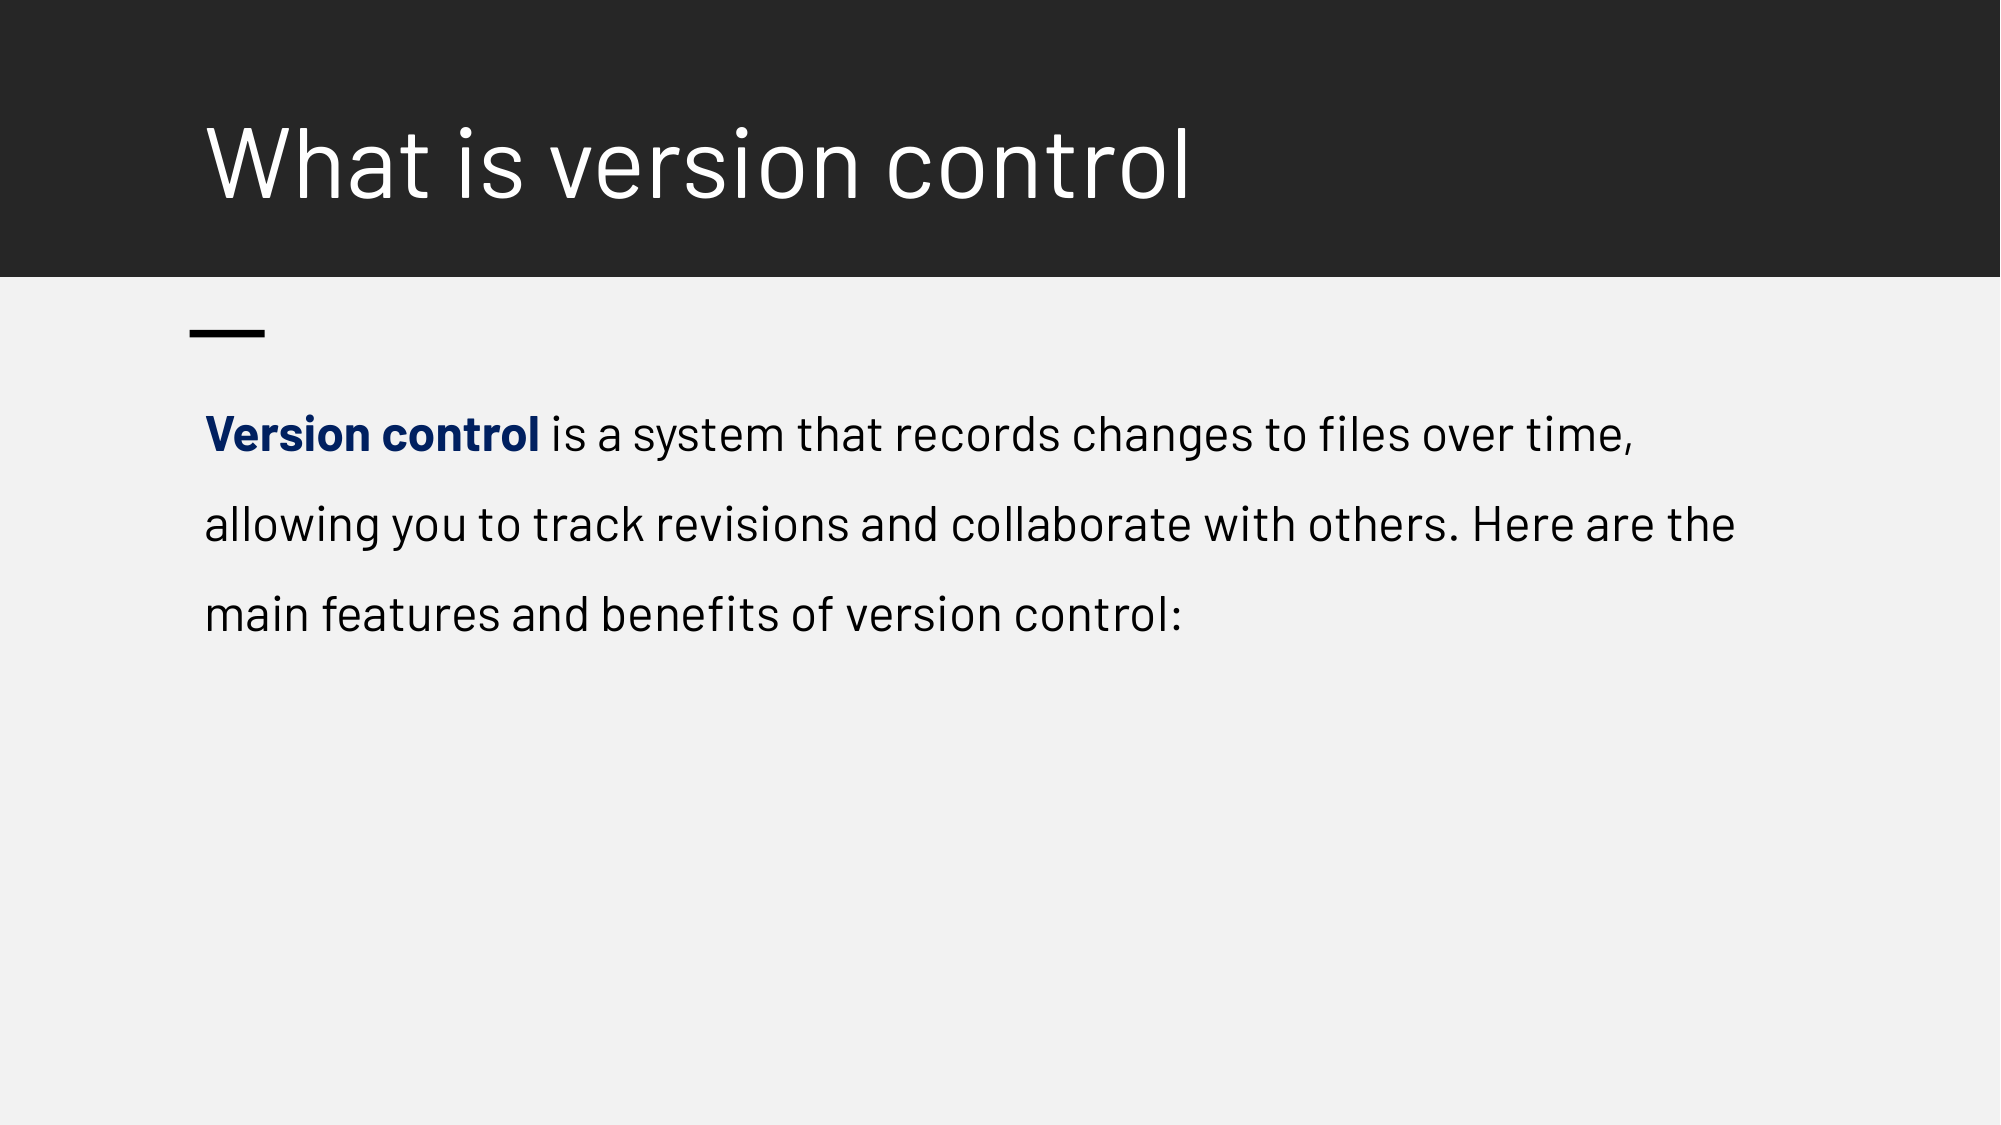

# What is version control

Version control is a system that records changes to files over time, allowing you to track revisions and collaborate with others. Here are the main features and benefits of version control: